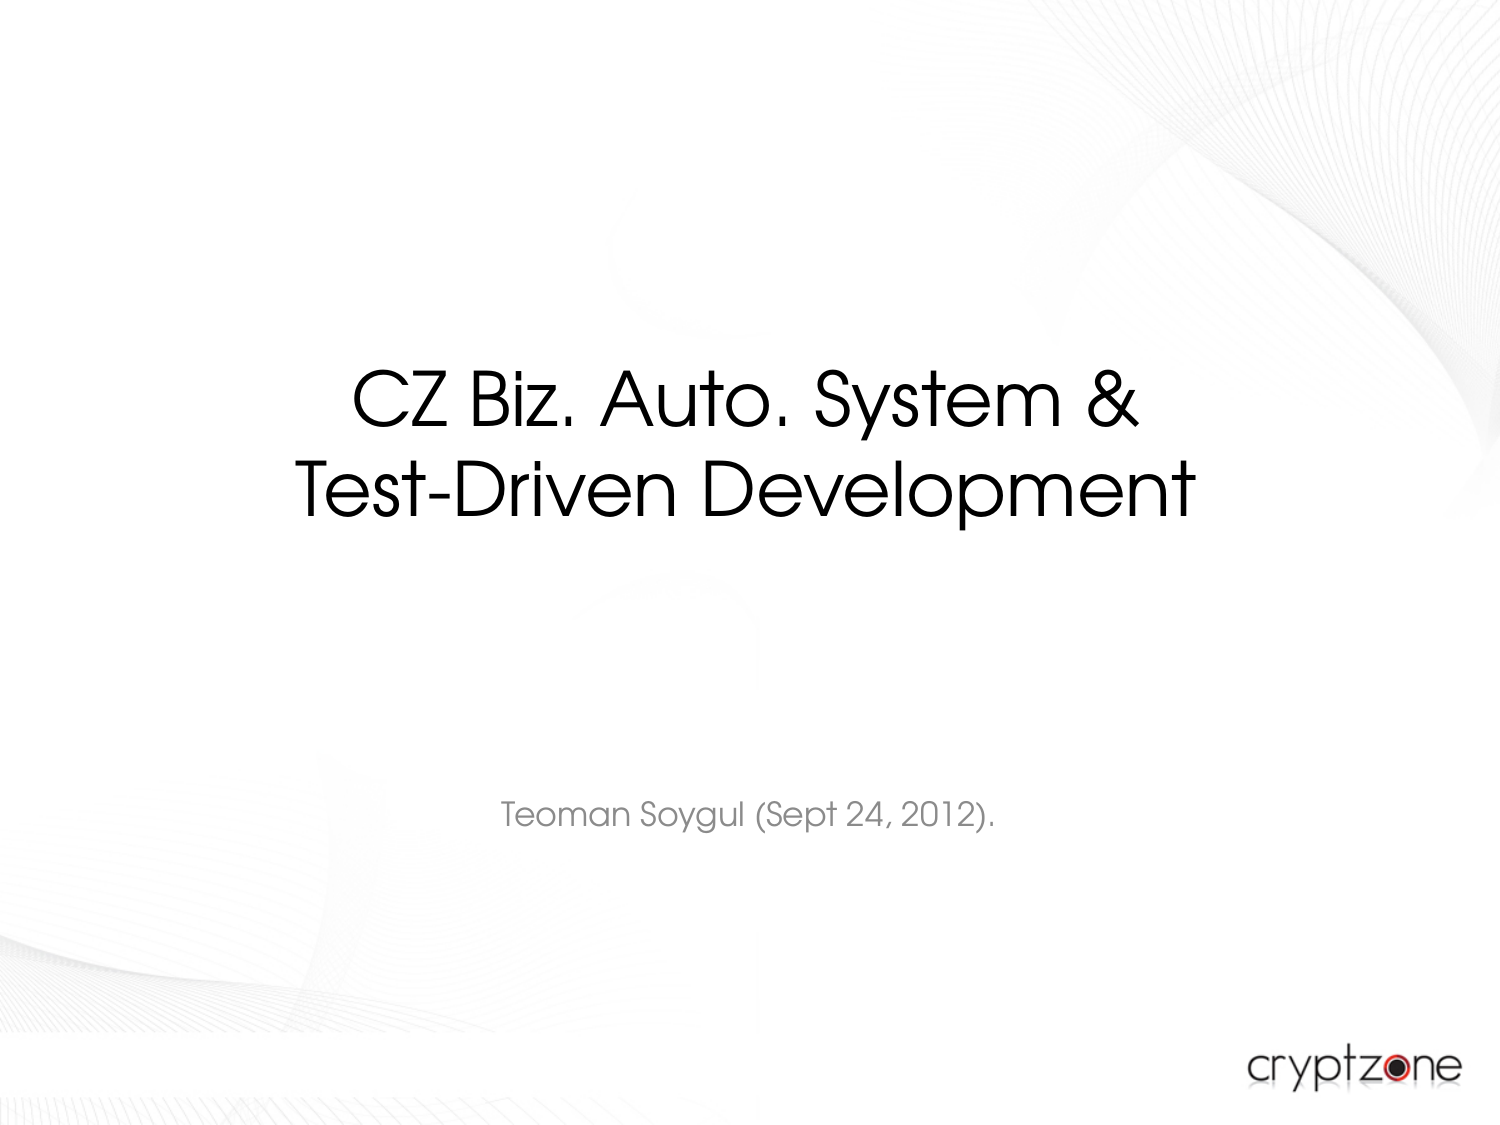

# CZ Biz. Auto. System & Test-Driven Development
Teoman Soygul (Sept 24, 2012).